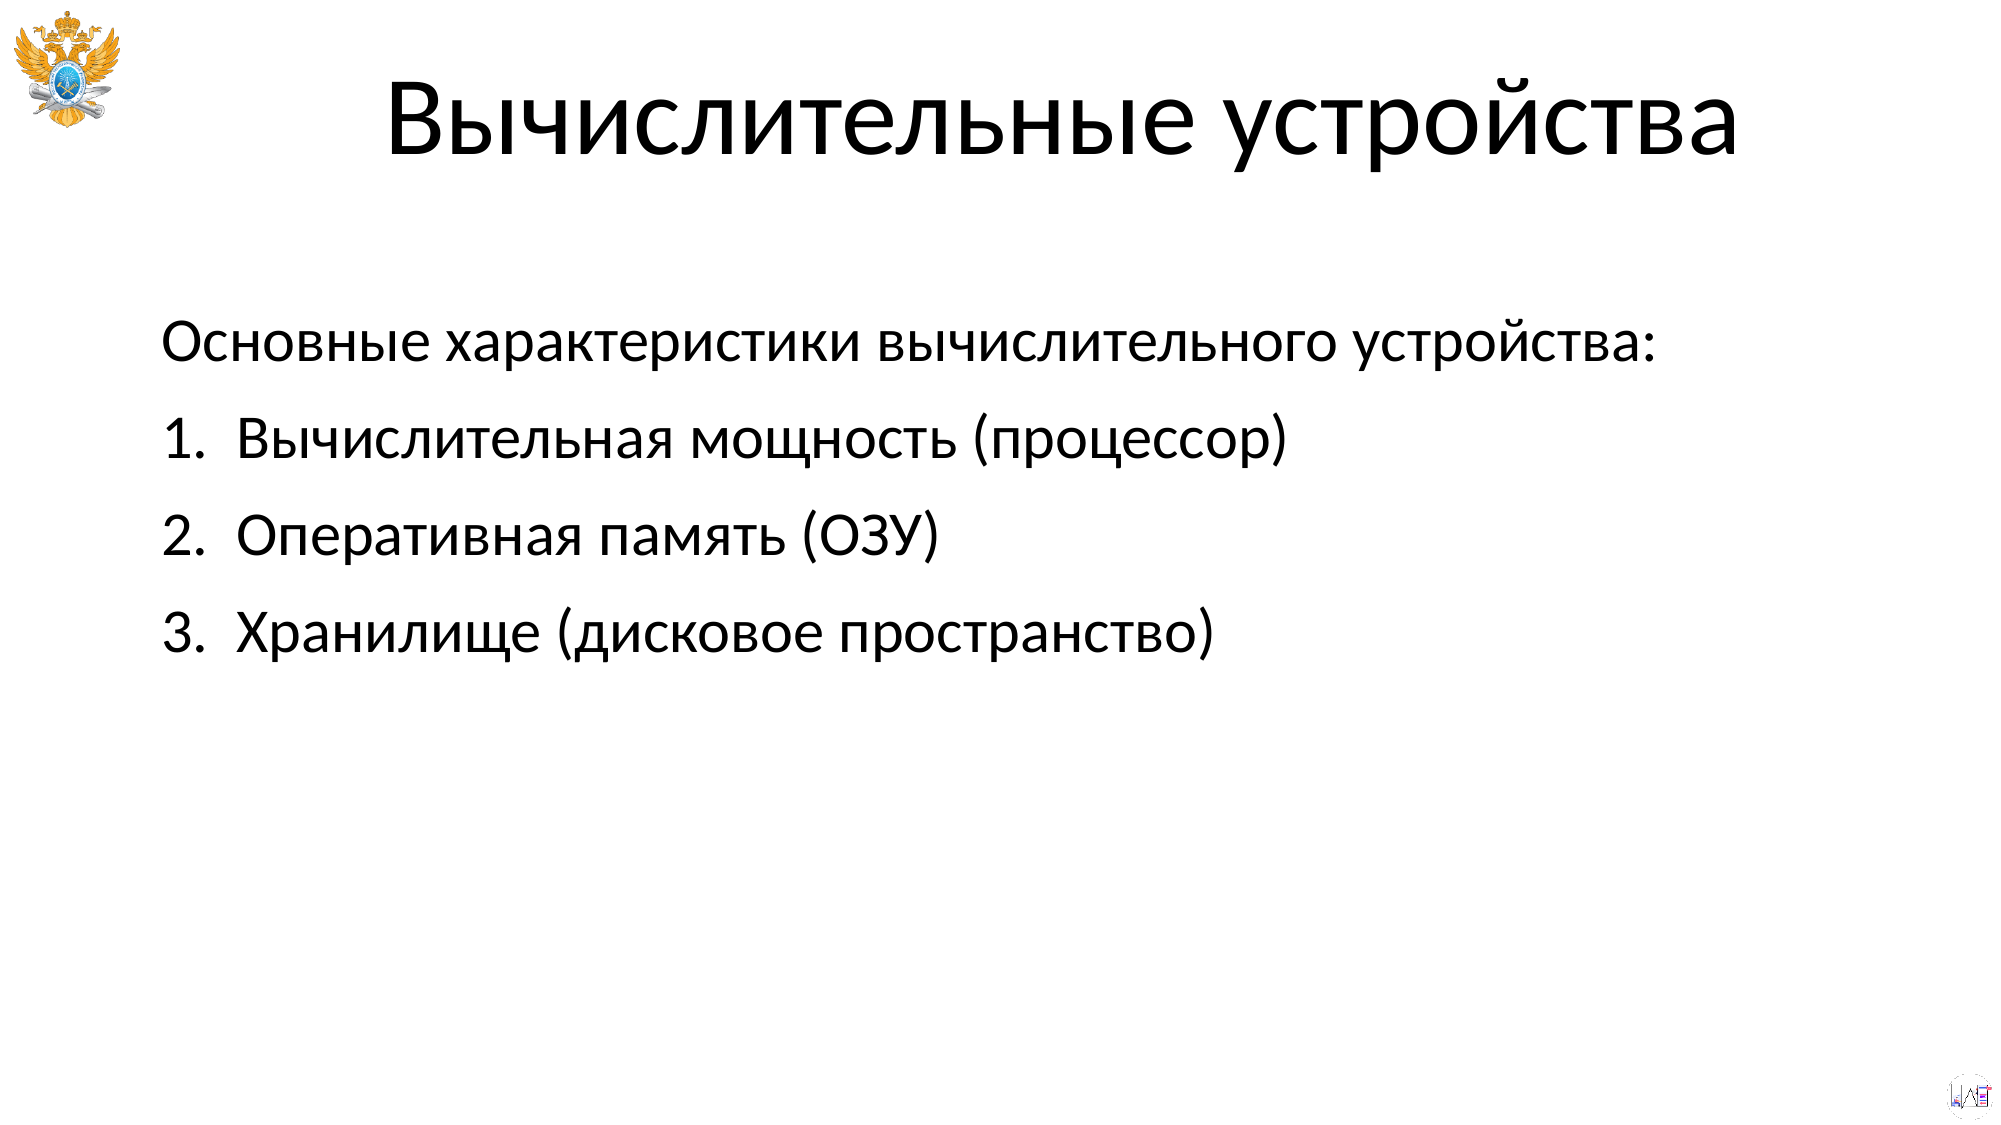

Вычислительные устройства
Основные характеристики вычислительного устройства:
Вычислительная мощность (процессор)
Оперативная память (ОЗУ)
Хранилище (дисковое пространство)